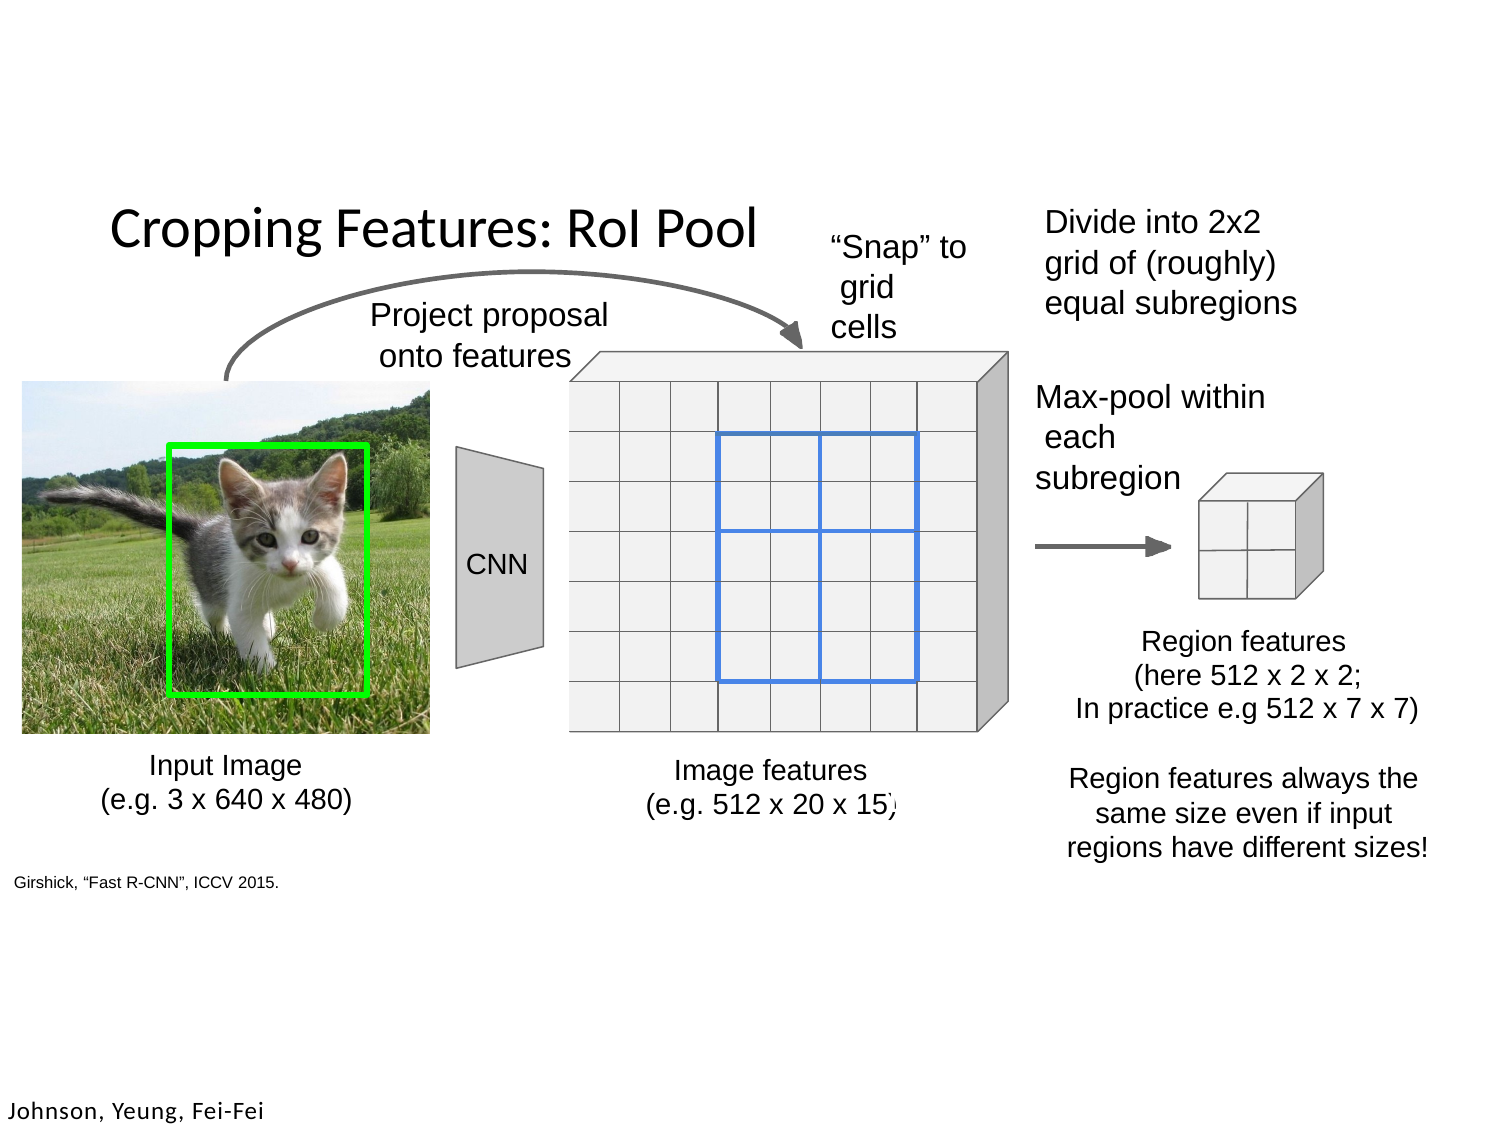

# Cropping Features: RoI Pool
Divide into 2x2  grid of (roughly)  equal subregions
“Snap” to  grid cells

Project proposal  onto features
Max-pool within  each subregion
|  |  |  |  |  |  |  |  |
| --- | --- | --- | --- | --- | --- | --- | --- |
|  |  |  |  |  |  |  |  |
|  |  |  |  |  |  |  |  |
|  |  |  |  |  |  |  |  |
|  |  |  |  |  |  |  |  |
|  |  |  |  |  |  |  |  |
|  |  |  |  |  |  |  |  |

CNN
Region features  (here 512 x 2 x 2;
In practice e.g 512 x 7 x 7)
Input Image  (e.g. 3 x 640 x 480)
Image features  (e.g. 512 x 20 x 15)
Region features always the  same size even if input  regions have different sizes!
Lecture 12 -
181
Girshick, “Fast R-CNN”, ICCV 2015.
May 14, 2019
Johnson, Yeung, Fei-Fei